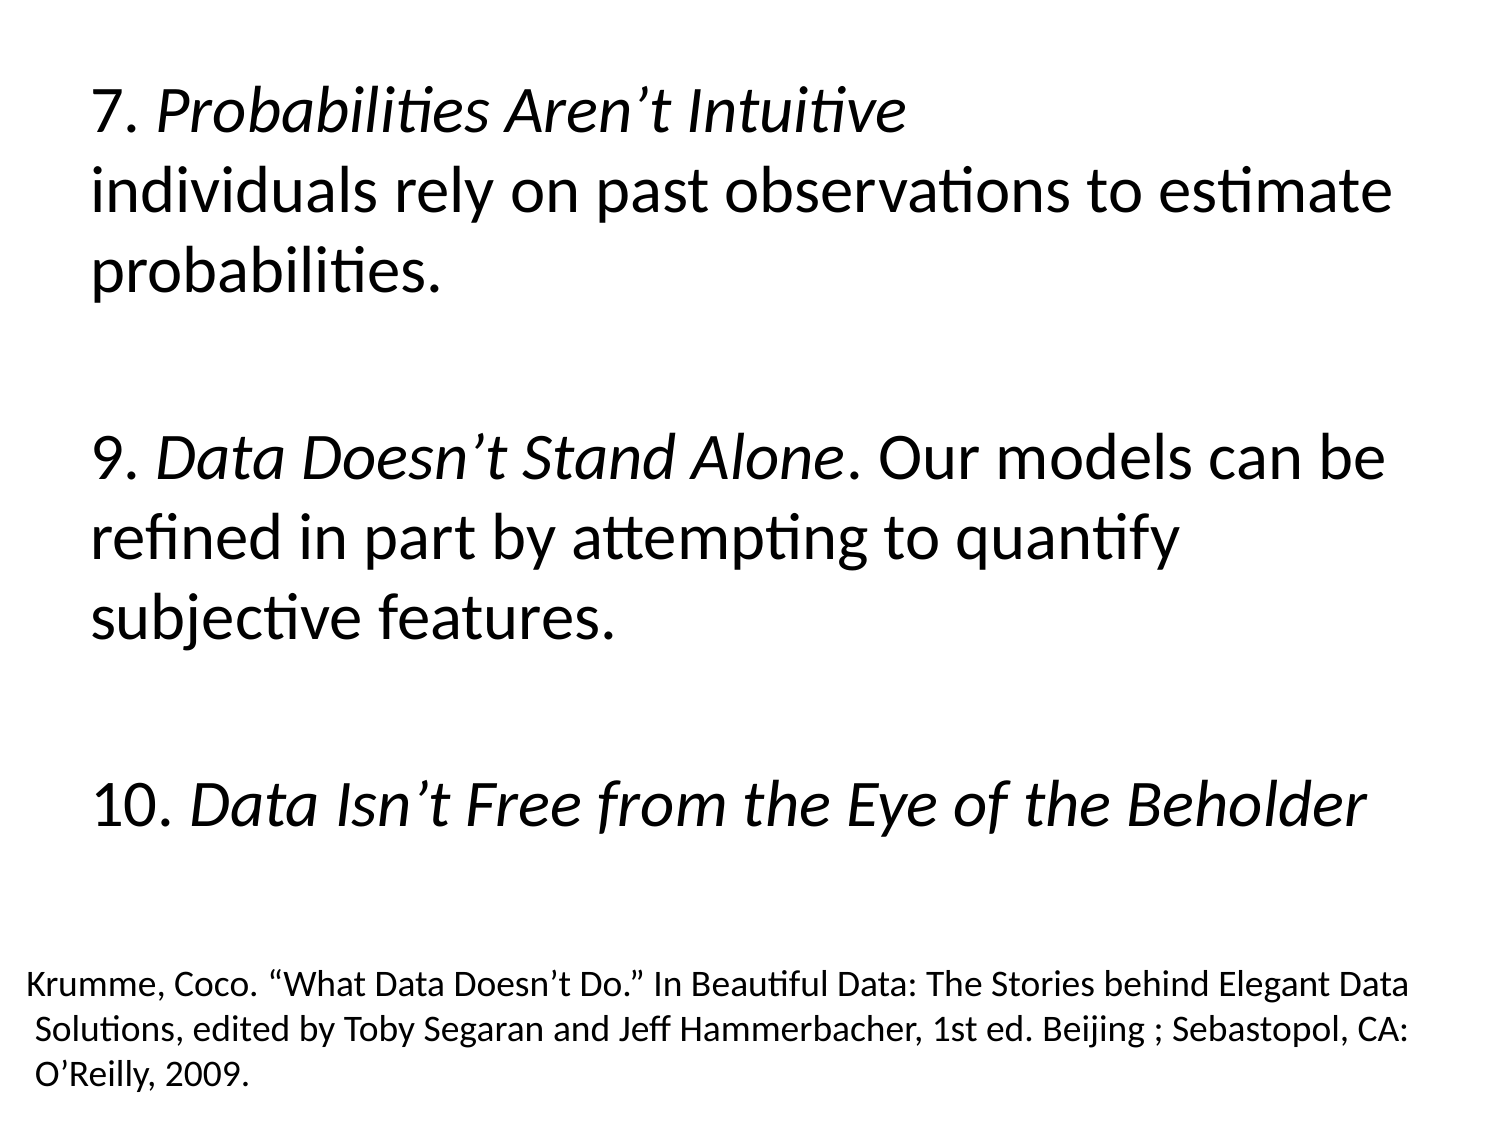

7. Probabilities Aren’t Intuitive
individuals rely on past observations to estimate probabilities.

9. Data Doesn’t Stand Alone. Our models can be refined in part by attempting to quantify subjective features.

10. Data Isn’t Free from the Eye of the Beholder
Krumme, Coco. “What Data Doesn’t Do.” In Beautiful Data: The Stories behind Elegant Data
 Solutions, edited by Toby Segaran and Jeff Hammerbacher, 1st ed. Beijing ; Sebastopol, CA:
 O’Reilly, 2009.